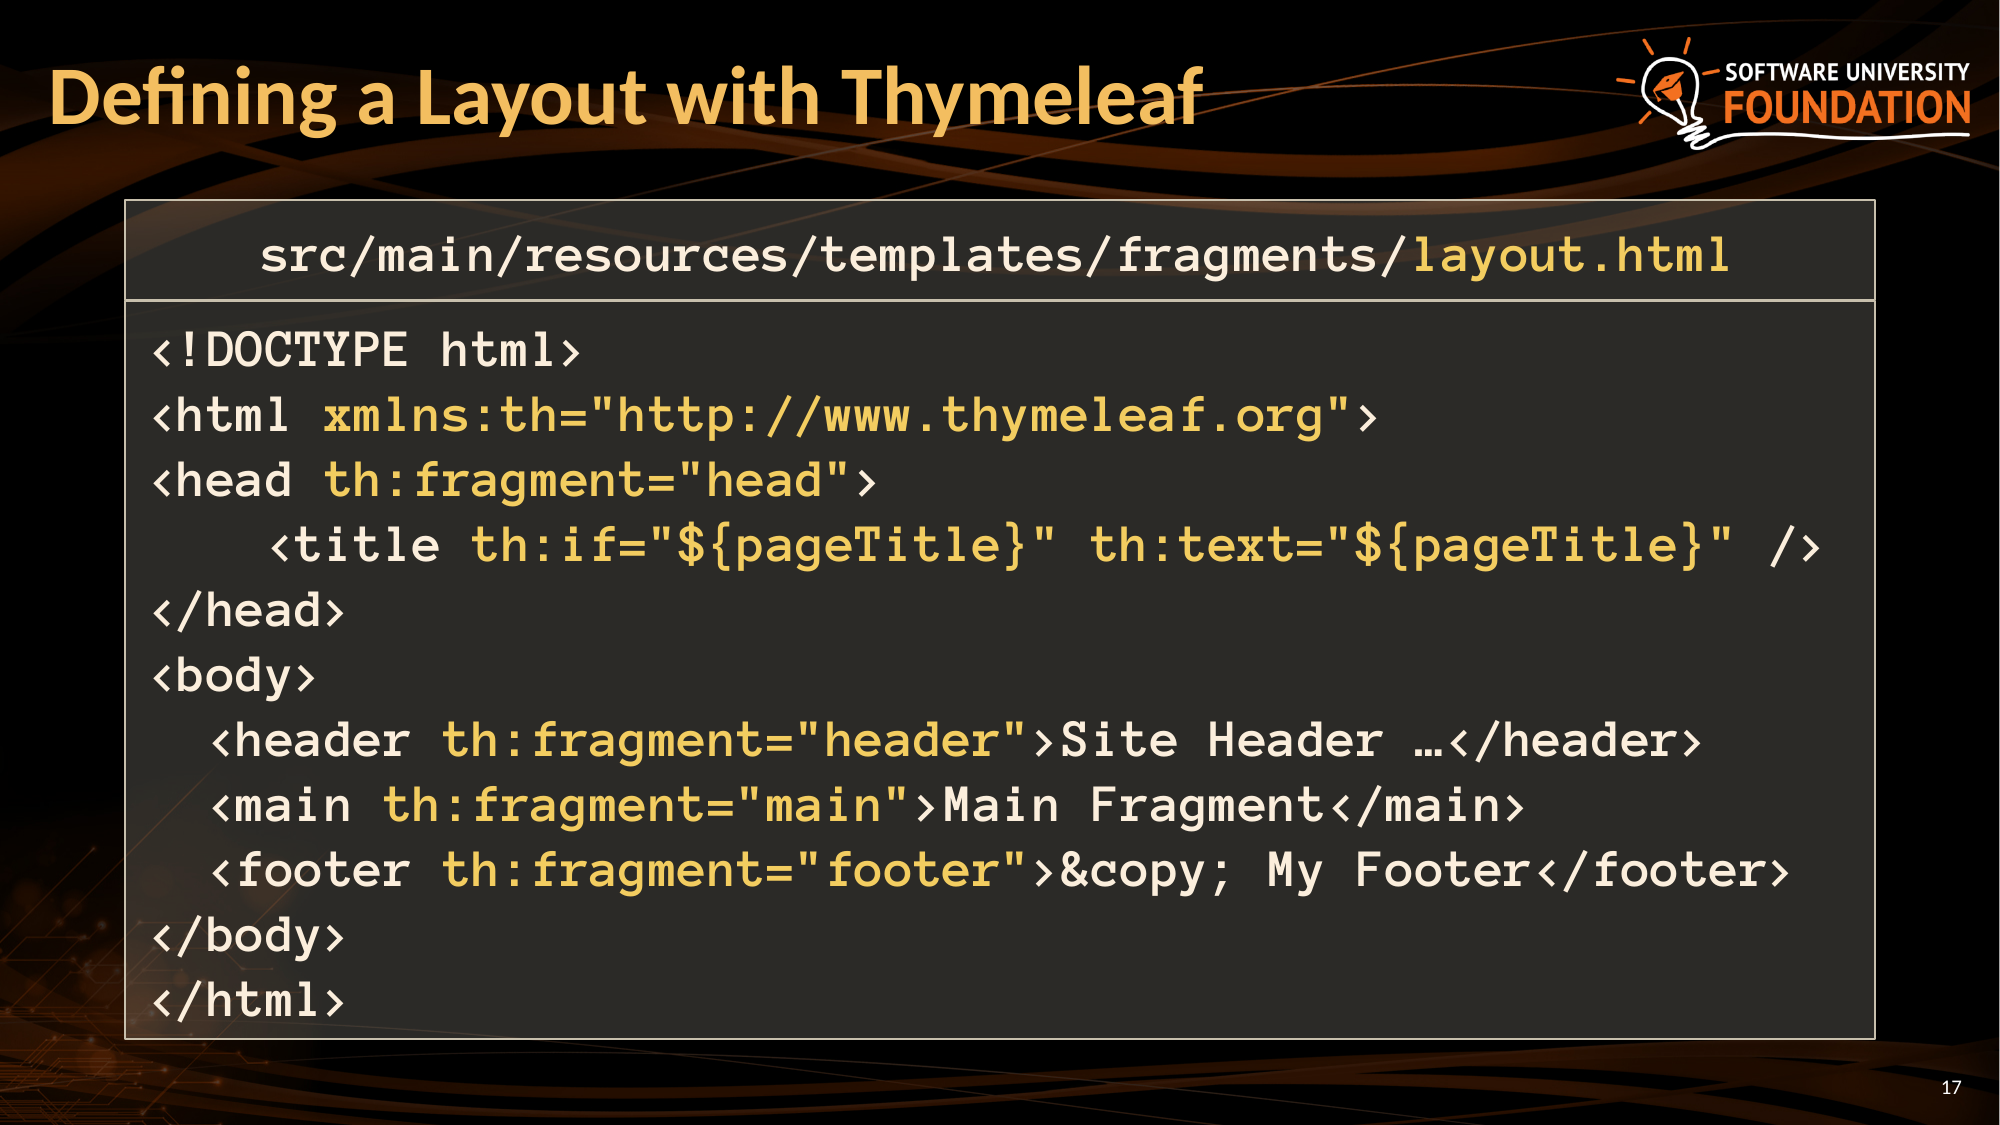

# Defining a Layout with Thymeleaf
src/main/resources/templates/fragments/layout.html
<!DOCTYPE html>
<html xmlns:th="http://www.thymeleaf.org">
<head th:fragment="head">
    <title th:if="${pageTitle}" th:text="${pageTitle}" />
</head>
<body>
  <header th:fragment="header">Site Header …</header>
  <main th:fragment="main">Main Fragment</main>
  <footer th:fragment="footer">&copy; My Footer</footer>
</body>
</html>
17